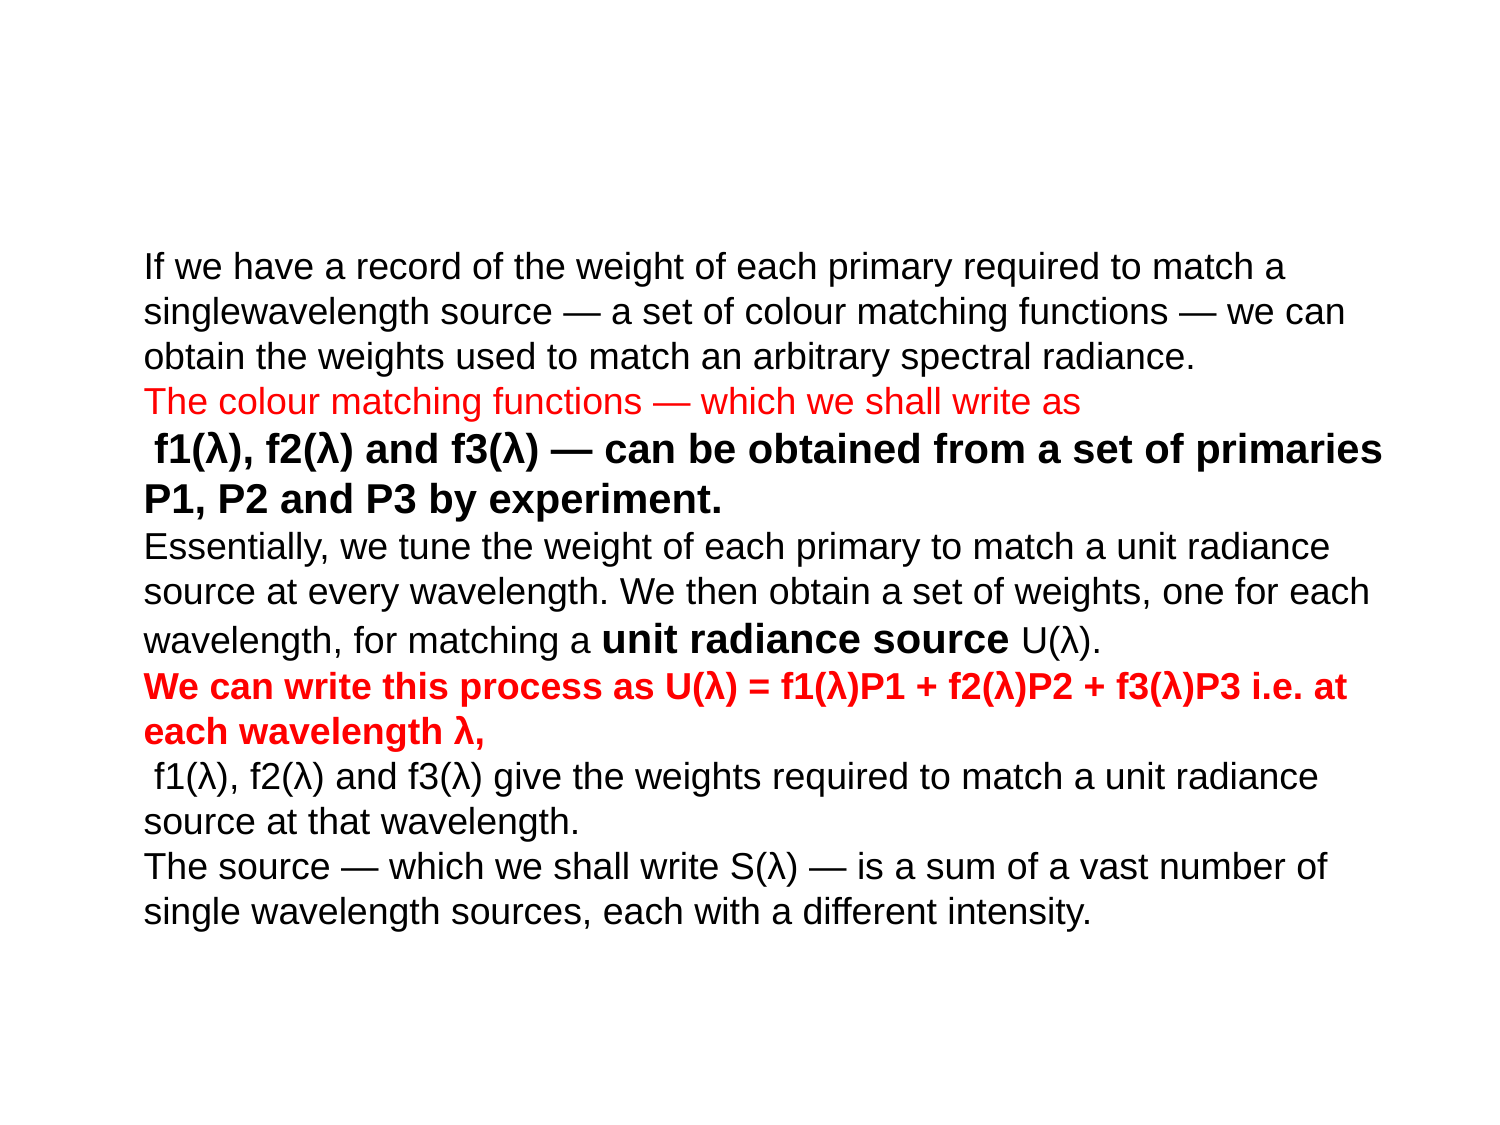

If we have a record of the weight of each primary required to match a singlewavelength source — a set of colour matching functions — we can obtain the weights used to match an arbitrary spectral radiance.
The colour matching functions — which we shall write as
 f1(λ), f2(λ) and f3(λ) — can be obtained from a set of primaries P1, P2 and P3 by experiment.
Essentially, we tune the weight of each primary to match a unit radiance source at every wavelength. We then obtain a set of weights, one for each wavelength, for matching a unit radiance source U(λ).
We can write this process as U(λ) = f1(λ)P1 + f2(λ)P2 + f3(λ)P3 i.e. at each wavelength λ,
 f1(λ), f2(λ) and f3(λ) give the weights required to match a unit radiance source at that wavelength.
The source — which we shall write S(λ) — is a sum of a vast number of single wavelength sources, each with a different intensity.